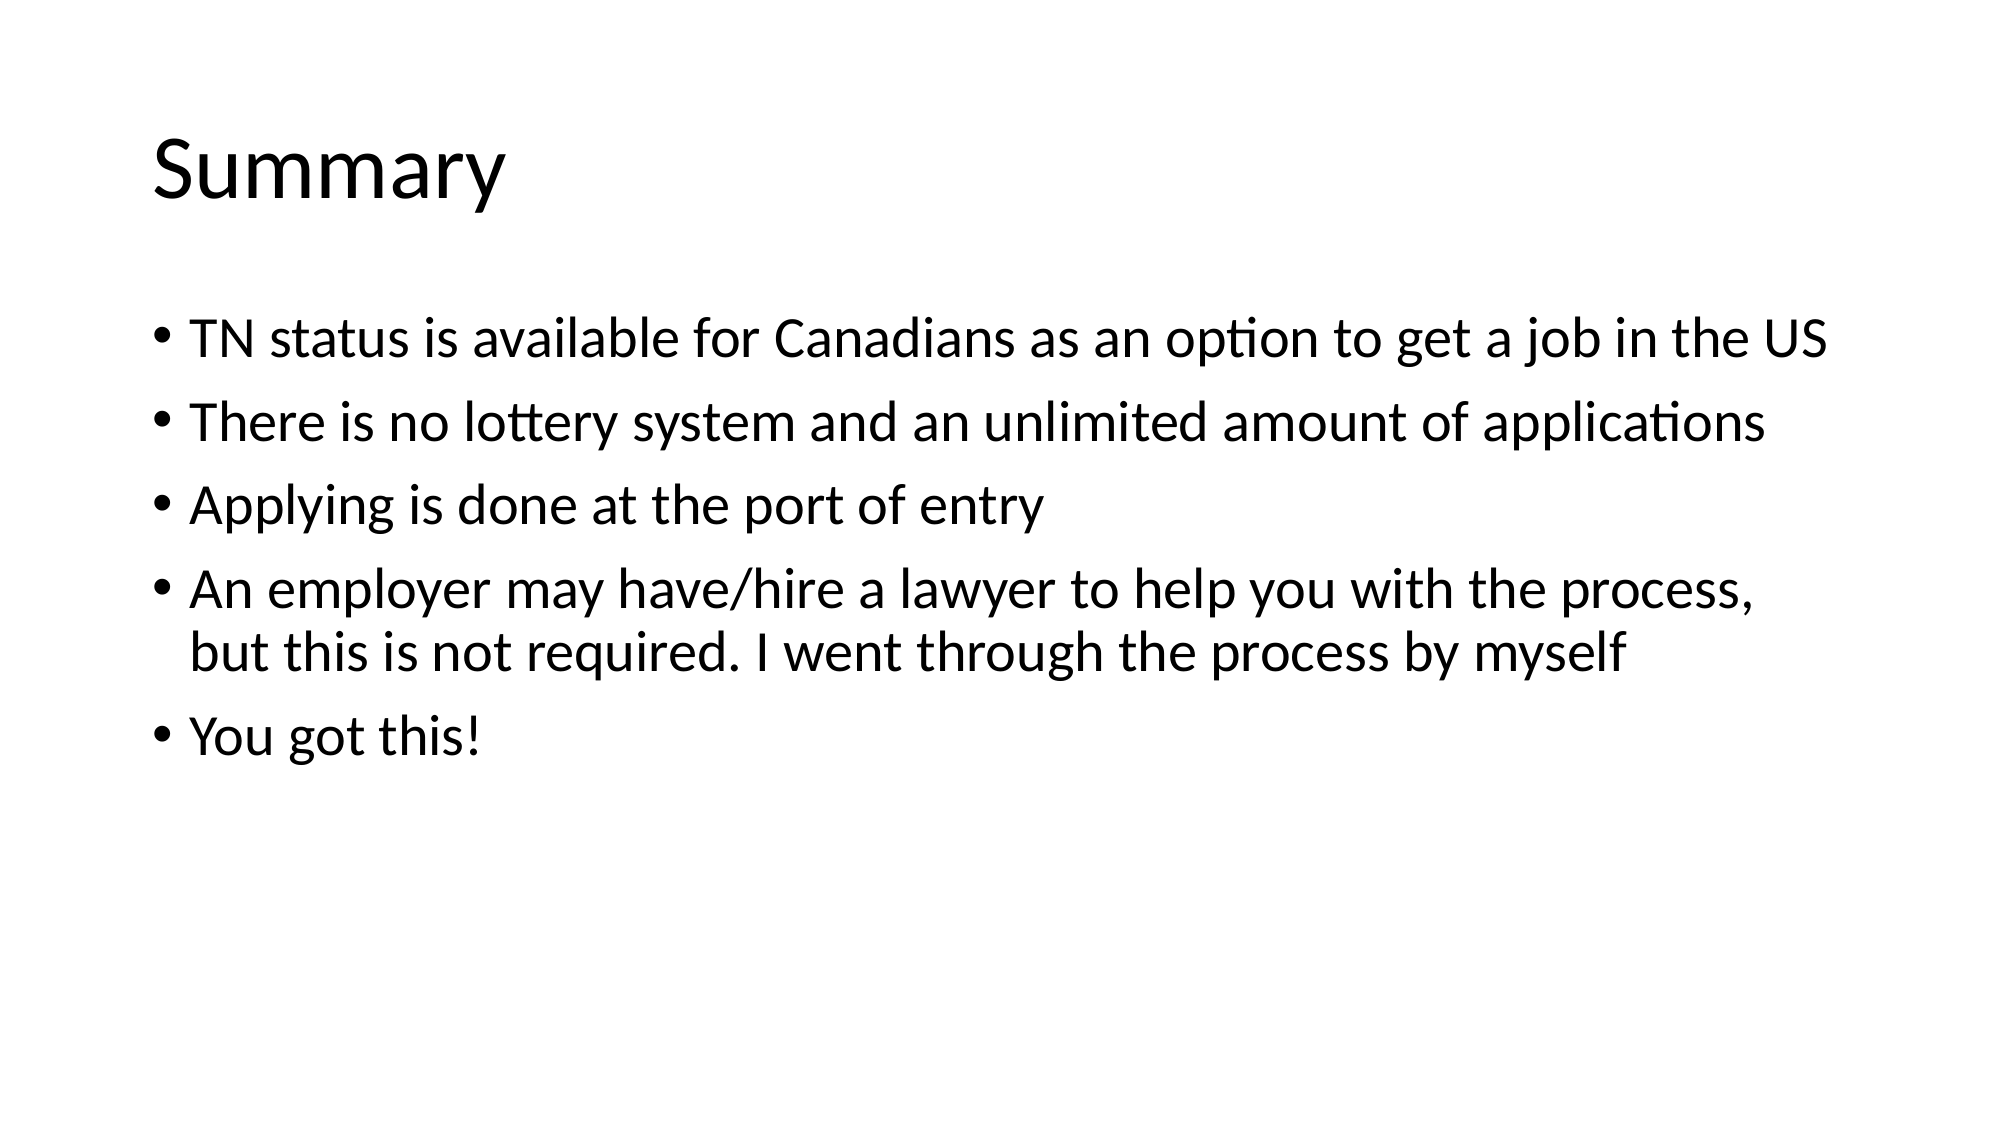

# Summary
TN status is available for Canadians as an option to get a job in the US
There is no lottery system and an unlimited amount of applications
Applying is done at the port of entry
An employer may have/hire a lawyer to help you with the process, but this is not required. I went through the process by myself
You got this!